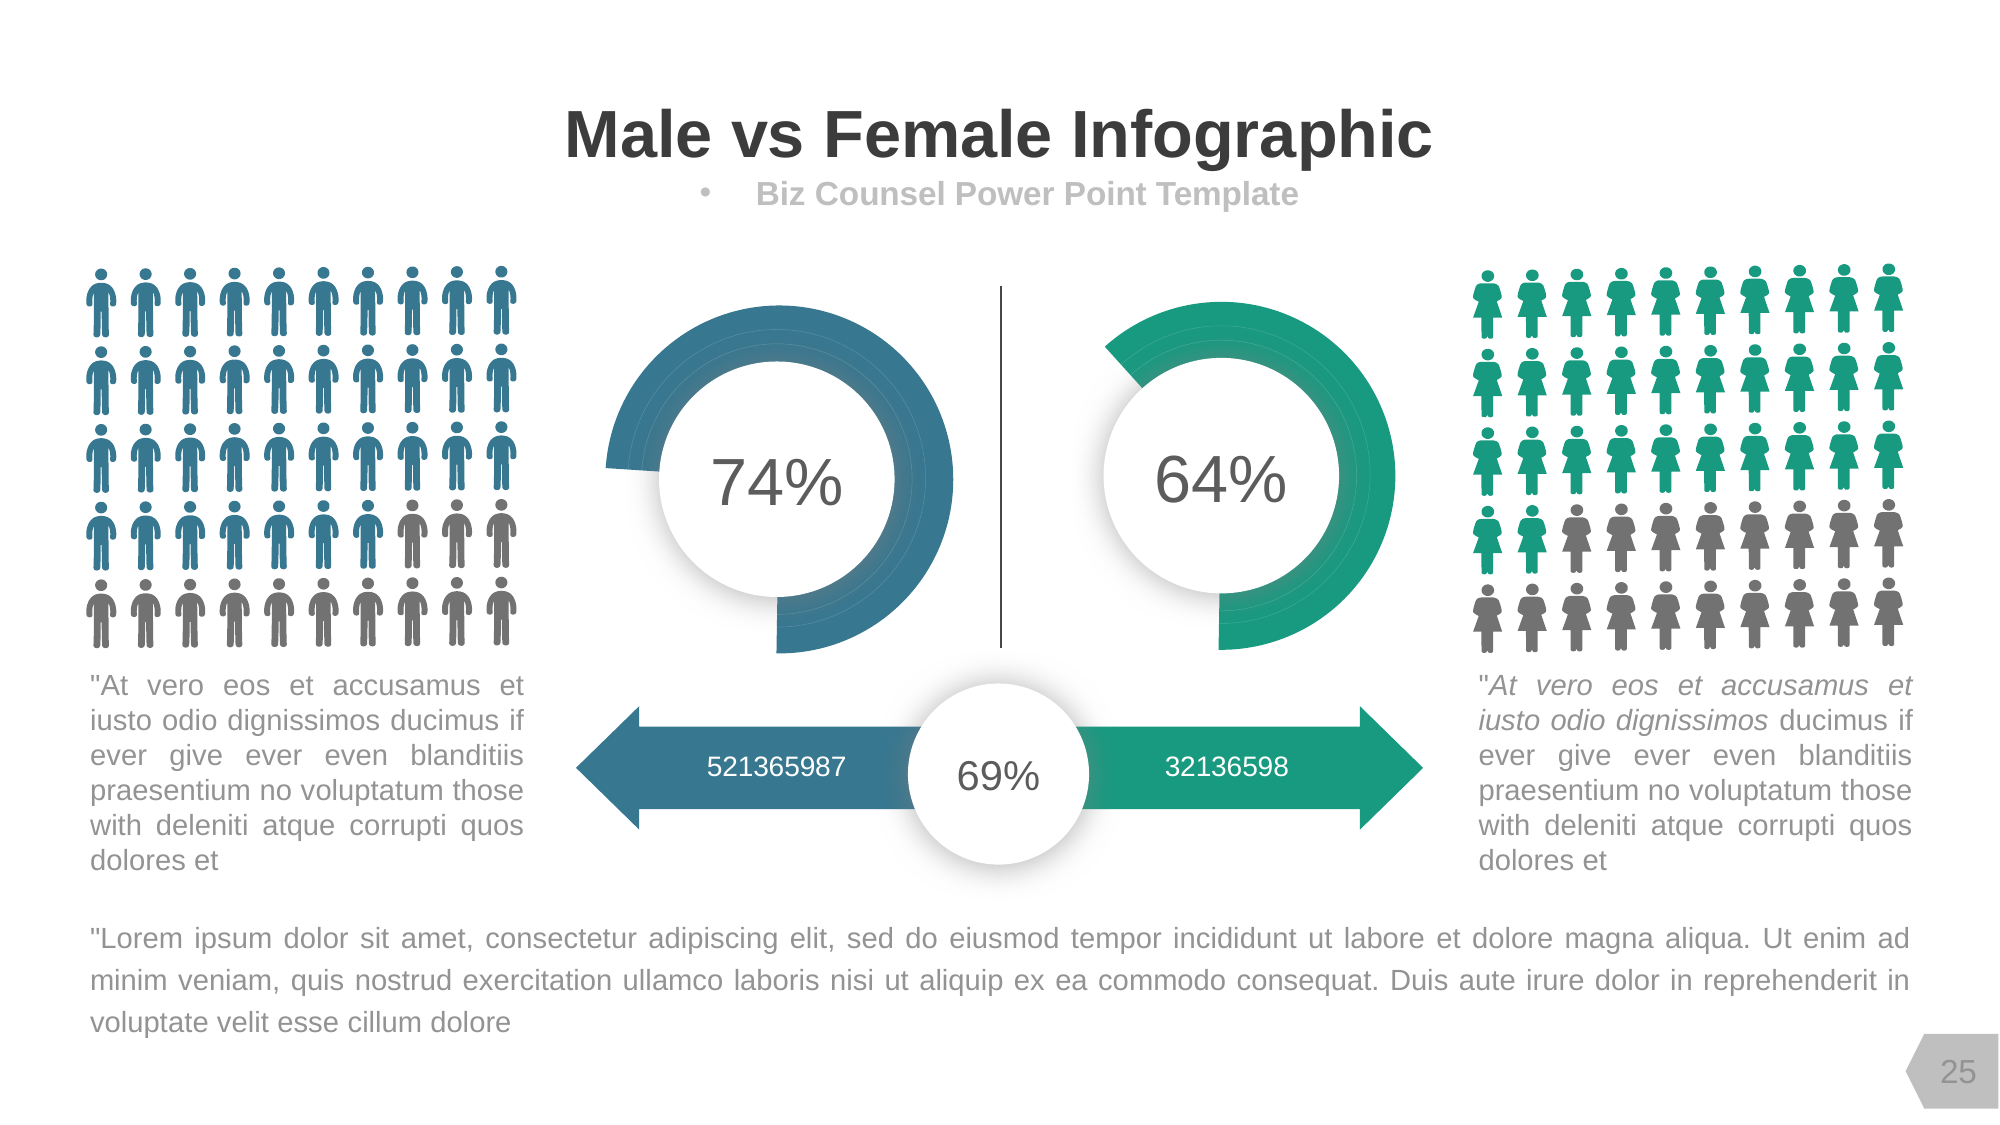

Male vs Female Infographic
Biz Counsel Power Point Template

64%

74%
"At vero eos et accusamus et iusto odio dignissimos ducimus if ever give ever even blanditiis praesentium no voluptatum those with deleniti atque corrupti quos dolores et
"At vero eos et accusamus et iusto odio dignissimos ducimus if ever give ever even blanditiis praesentium no voluptatum those with deleniti atque corrupti quos dolores et
69%
521365987
32136598
"Lorem ipsum dolor sit amet, consectetur adipiscing elit, sed do eiusmod tempor incididunt ut labore et dolore magna aliqua. Ut enim ad minim veniam, quis nostrud exercitation ullamco laboris nisi ut aliquip ex ea commodo consequat. Duis aute irure dolor in reprehenderit in voluptate velit esse cillum dolore